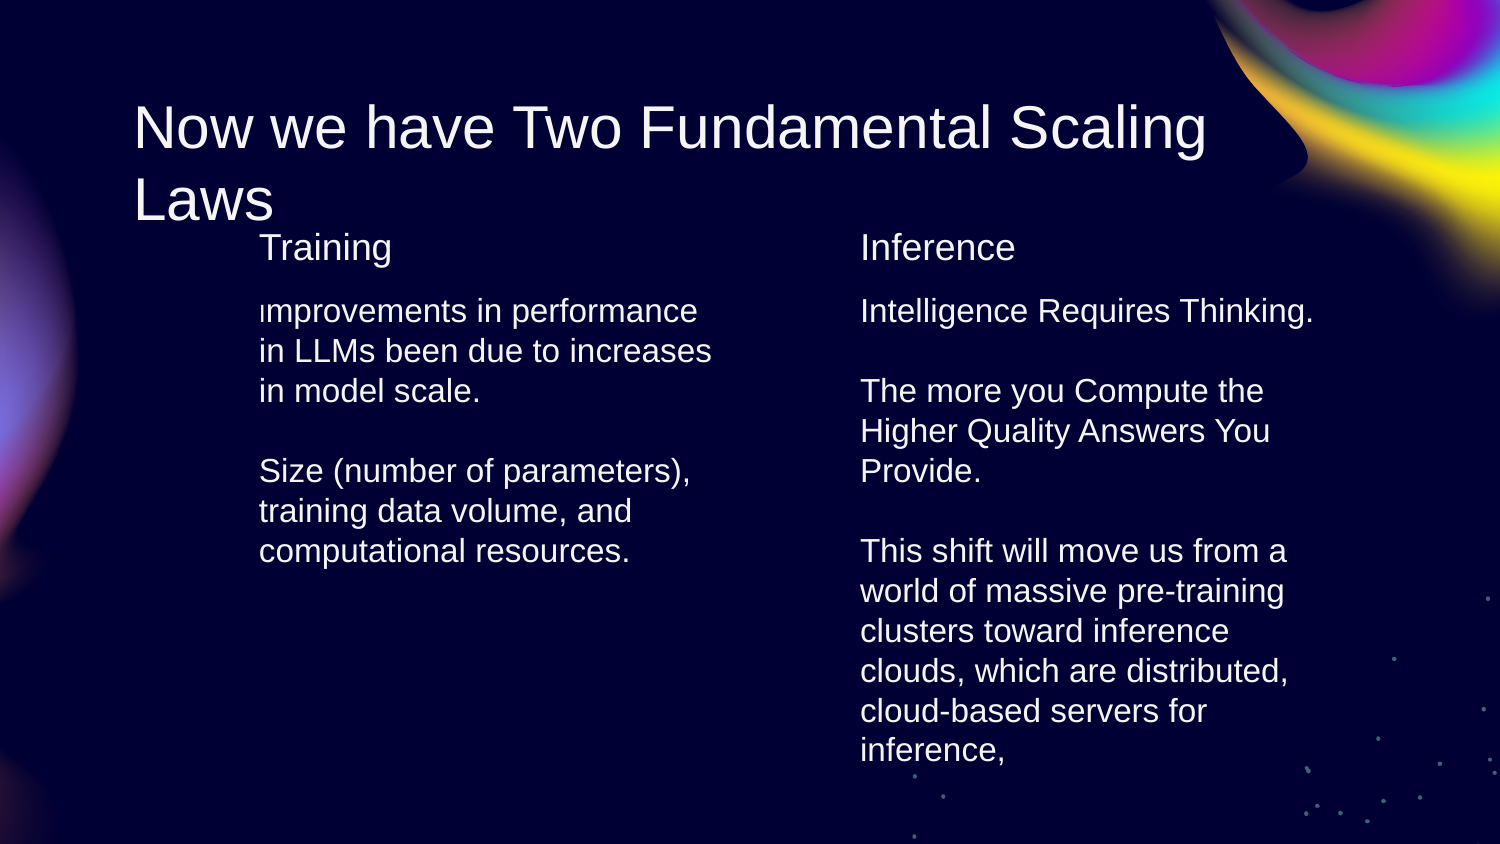

# Now we have Two Fundamental Scaling Laws
Training
Inference
Improvements in performance in LLMs been due to increases in model scale.

Size (number of parameters), training data volume, and computational resources.
Intelligence Requires Thinking.

The more you Compute the Higher Quality Answers You Provide.

This shift will move us from a world of massive pre-training clusters toward inference clouds, which are distributed, cloud-based servers for inference,